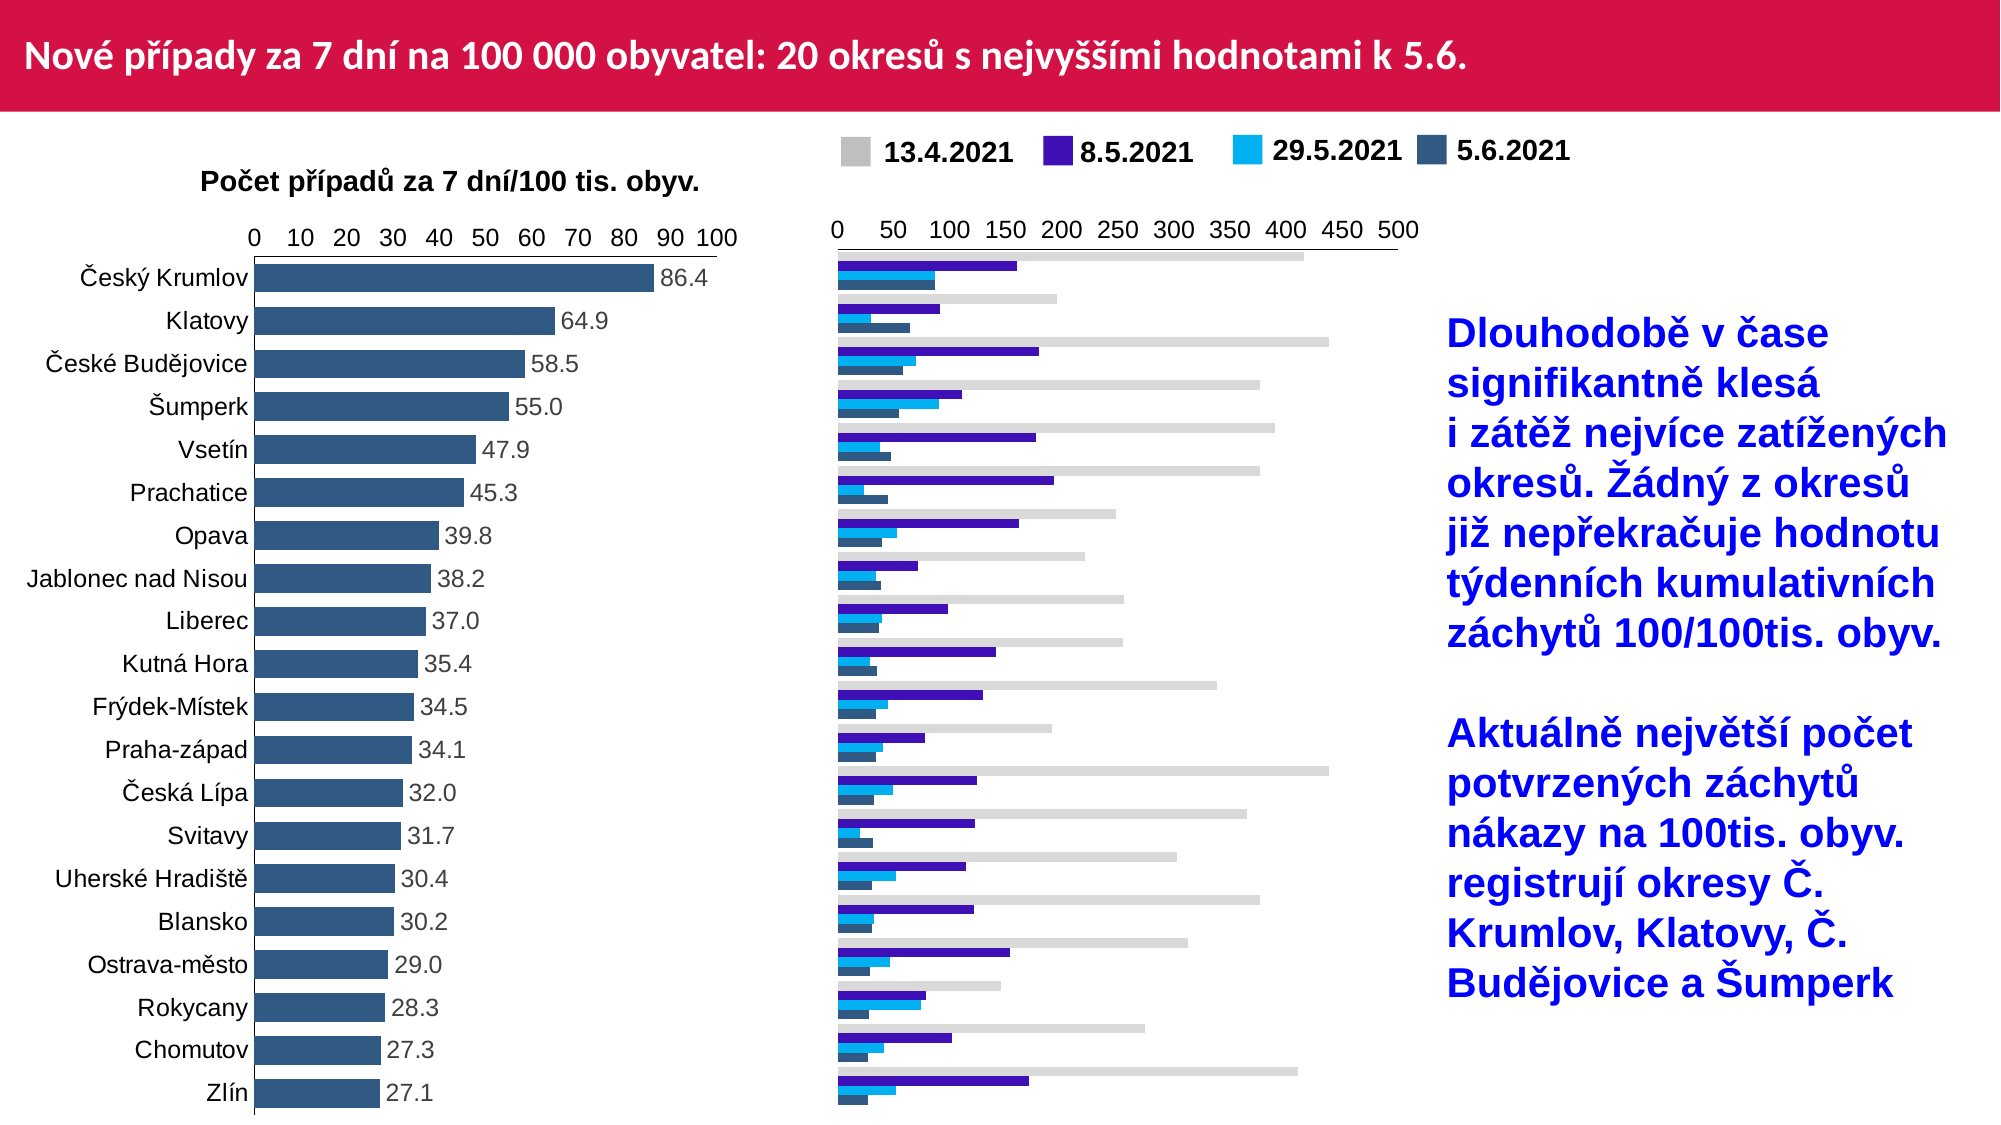

# Nové případy za 7 dní na 100 000 obyvatel: 20 okresů s nejvyššími hodnotami k 5.6.
29.5.2021
5.6.2021
8.5.2021
13.4.2021

Počet případů za 7 dní/100 tis. obyv.

### Chart

| Category | 13.4. | 8.5. | 29.5. | 5.6. |
|---|---|---|---|---|
| Český Krumlov | 415.851272015655 | 159.817351598173 | 86.431833007175 | 86.431833007175 |
| Klatovy | 195.935213847634 | 91.591017124042 | 30.143879053482 | 64.925277961346 |
| České Budějovice | 437.940610980559 | 179.550564083783 | 69.683929970193 | 58.493809828994 |
| Šumperk | 376.770278493252 | 110.863820884076 | 90.024756808122 | 55.015129160519 |
| Vsetín | 389.722049952077 | 176.890116705192 | 38.056041044145 | 47.92242205559 |
| Prachatice | 376.139742807065 | 192.993166466452 | 23.631816302014 | 45.294314578861 |
| Opava | 248.610455292785 | 161.568350808126 | 52.907945863224 | 39.82318505834 |
| Jablonec nad Nisou | 220.685435853735 | 72.105142407656 | 33.867566888444 | 38.237575519211 |
| Liberec | 255.321574103097 | 98.595161428205 | 39.893995953608 | 37.044424814065 |
| Kutná Hora | 254.226182675927 | 141.527977984536 | 28.829773293146 | 35.381994496134 |
| Frýdek-Místek | 338.324316011687 | 129.551184368111 | 44.737099637909 | 34.484847637554 |
| Praha-západ | 191.089076402797 | 78.142955642381 | 40.05647306038 | 34.146501625242 |
| Česká Lípa | 437.872580050098 | 124.274257752577 | 49.515524573292 | 32.039457076836 |
| Svitavy | 365.384615384615 | 122.115384615384 | 20.192307692307 | 31.730769230769 |
| Uherské Hradiště | 302.195862458518 | 114.382546070747 | 52.248817340958 | 30.360799265692 |
| Blansko | 376.704795424549 | 121.902038422056 | 32.079483795277 | 30.246370435547 |
| Ostrava-město | 312.616206881338 | 153.471867692753 | 46.640321187941 | 28.992632089801 |
| Rokycany | 145.486875871405 | 78.805391097011 | 74.764088989472 | 28.289114752773 |
| Chomutov | 274.478330658105 | 101.926163723916 | 41.733547351524 | 27.28731942215 |
| Zlín | 410.393863386296 | 170.519432436237 | 52.146615423925 | 27.116240020441 |

### Chart

| Category | 5.6. |
|---|---|
| Český Krumlov | 86.431833007175 |
| Klatovy | 64.925277961346 |
| České Budějovice | 58.493809828994 |
| Šumperk | 55.015129160519 |
| Vsetín | 47.92242205559 |
| Prachatice | 45.294314578861 |
| Opava | 39.82318505834 |
| Jablonec nad Nisou | 38.237575519211 |
| Liberec | 37.044424814065 |
| Kutná Hora | 35.381994496134 |
| Frýdek-Místek | 34.484847637554 |
| Praha-západ | 34.146501625242 |
| Česká Lípa | 32.039457076836 |
| Svitavy | 31.730769230769 |
| Uherské Hradiště | 30.360799265692 |
| Blansko | 30.246370435547 |
| Ostrava-město | 28.992632089801 |
| Rokycany | 28.289114752773 |
| Chomutov | 27.28731942215 |
| Zlín | 27.116240020441 |
Dlouhodobě v čase signifikantně klesá
i zátěž nejvíce zatížených okresů. Žádný z okresů již nepřekračuje hodnotu týdenních kumulativních záchytů 100/100tis. obyv.

Aktuálně největší počet potvrzených záchytů nákazy na 100tis. obyv. registrují okresy Č. Krumlov, Klatovy, Č. Budějovice a Šumperk